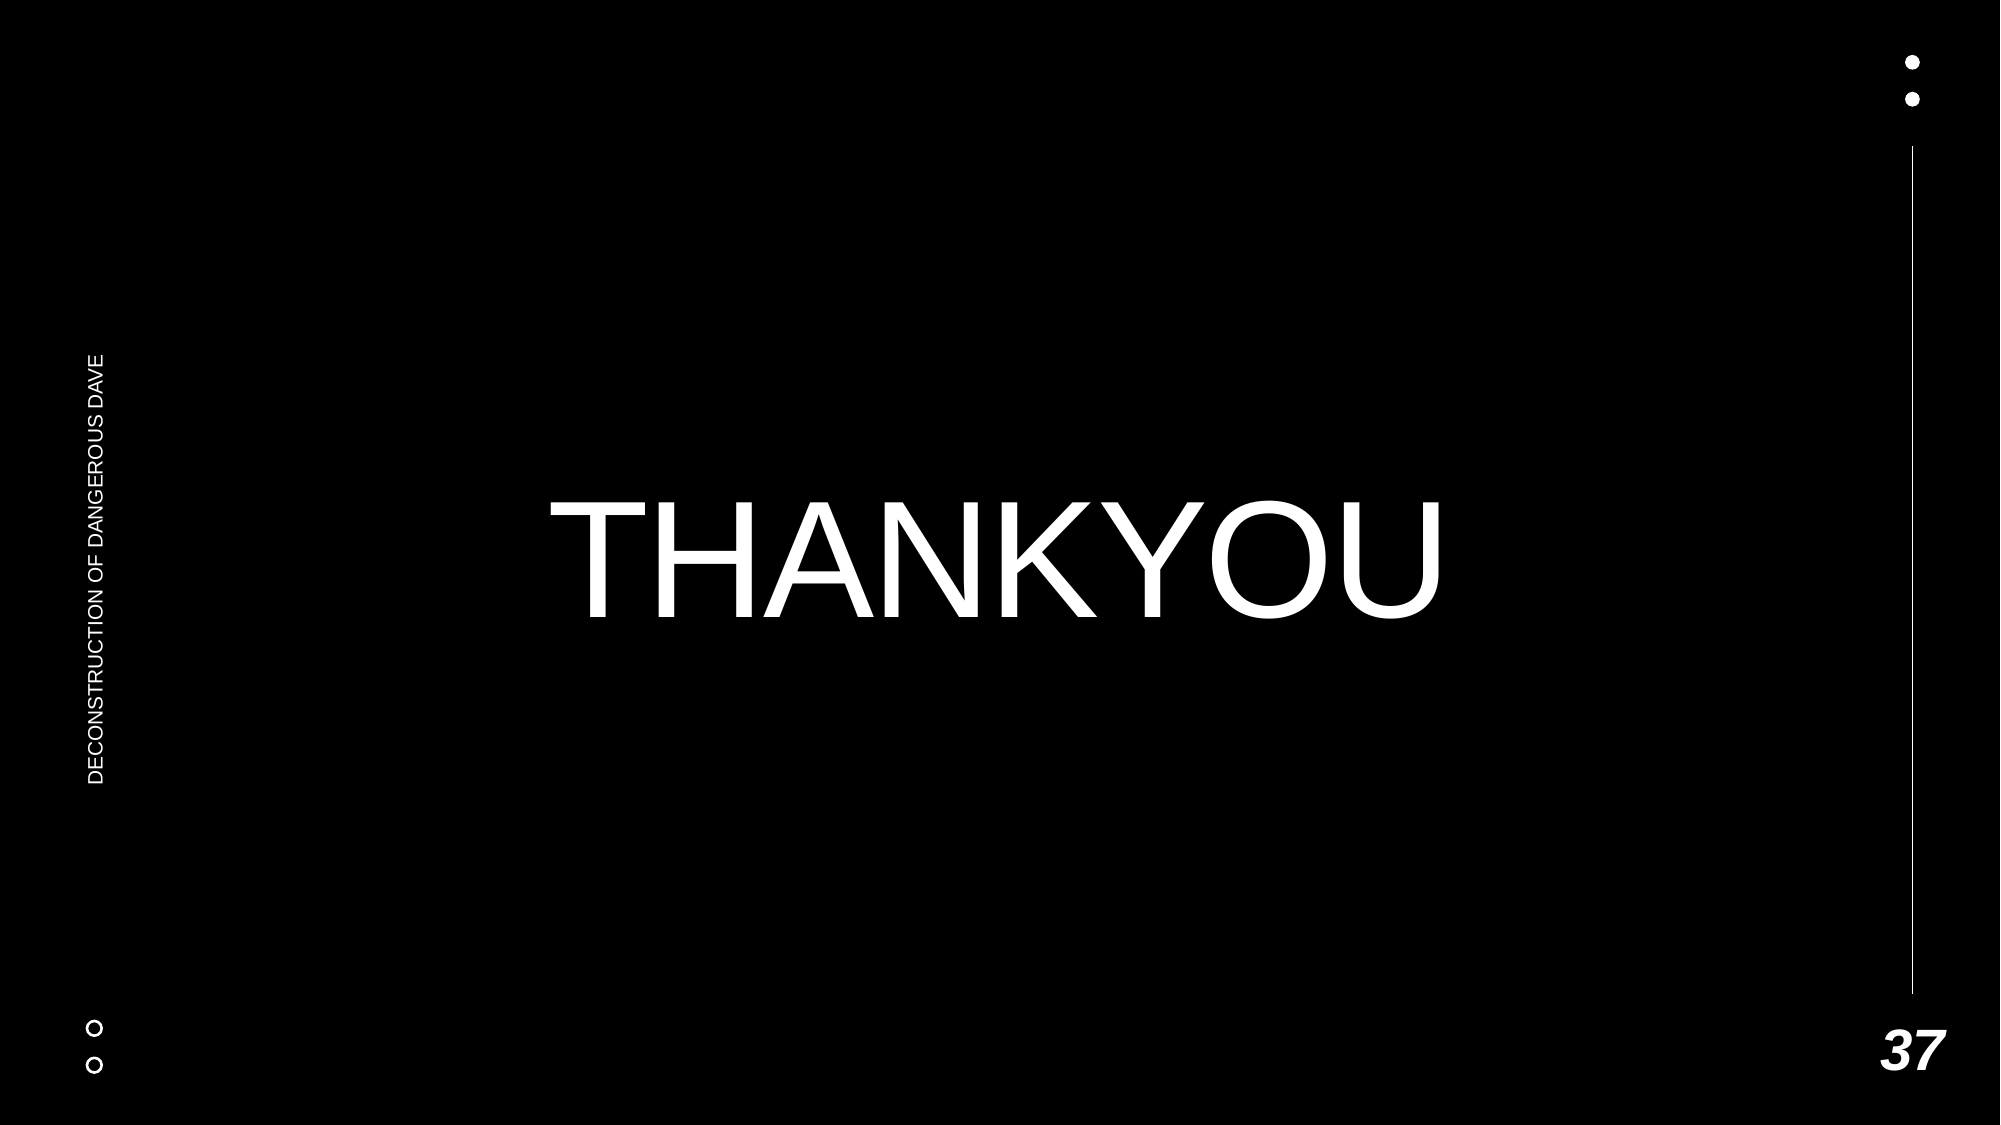

# THANKYOU
DECONSTRUCTION OF DANGEROUS DAVE
37